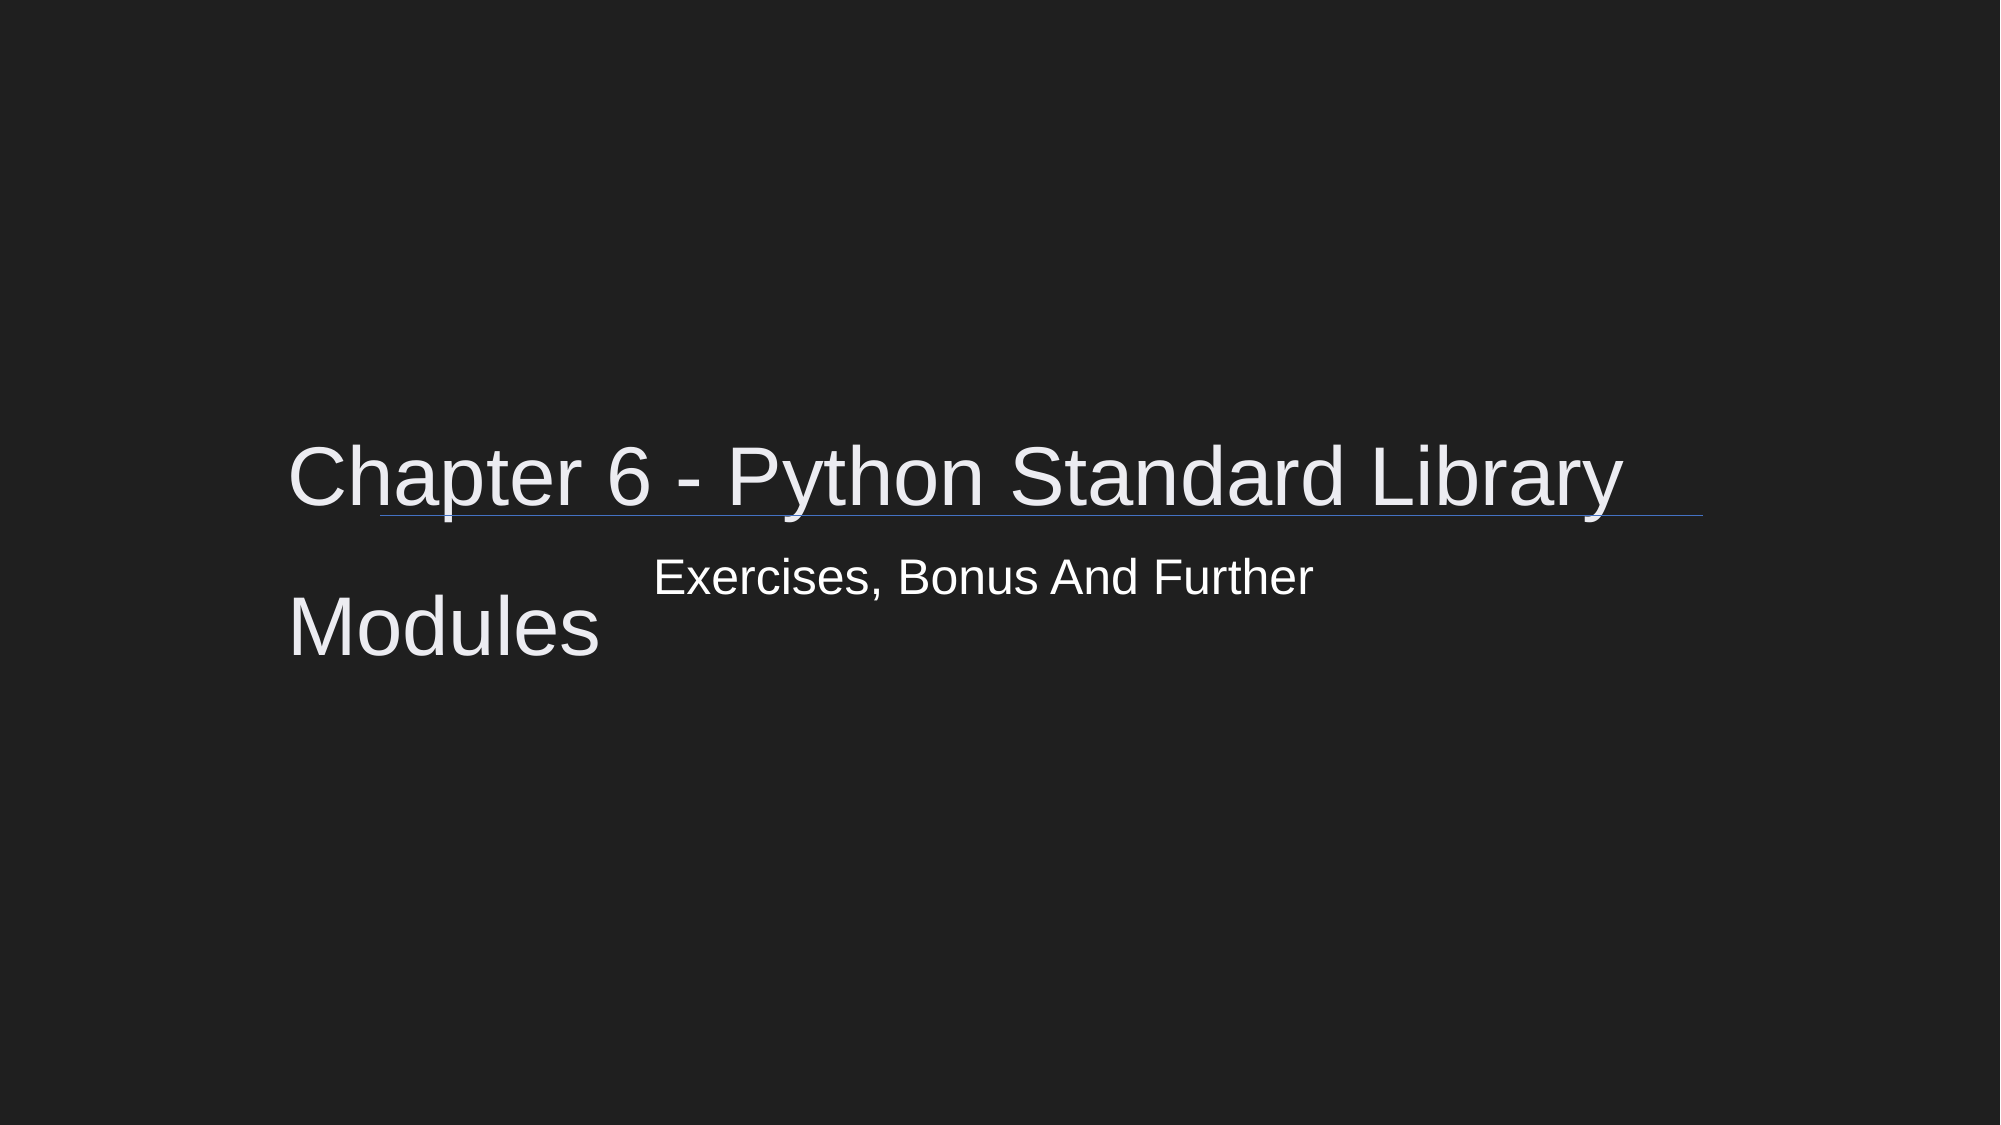

Chapter 6 - Python Standard Library Modules
Exercises, Bonus And Further